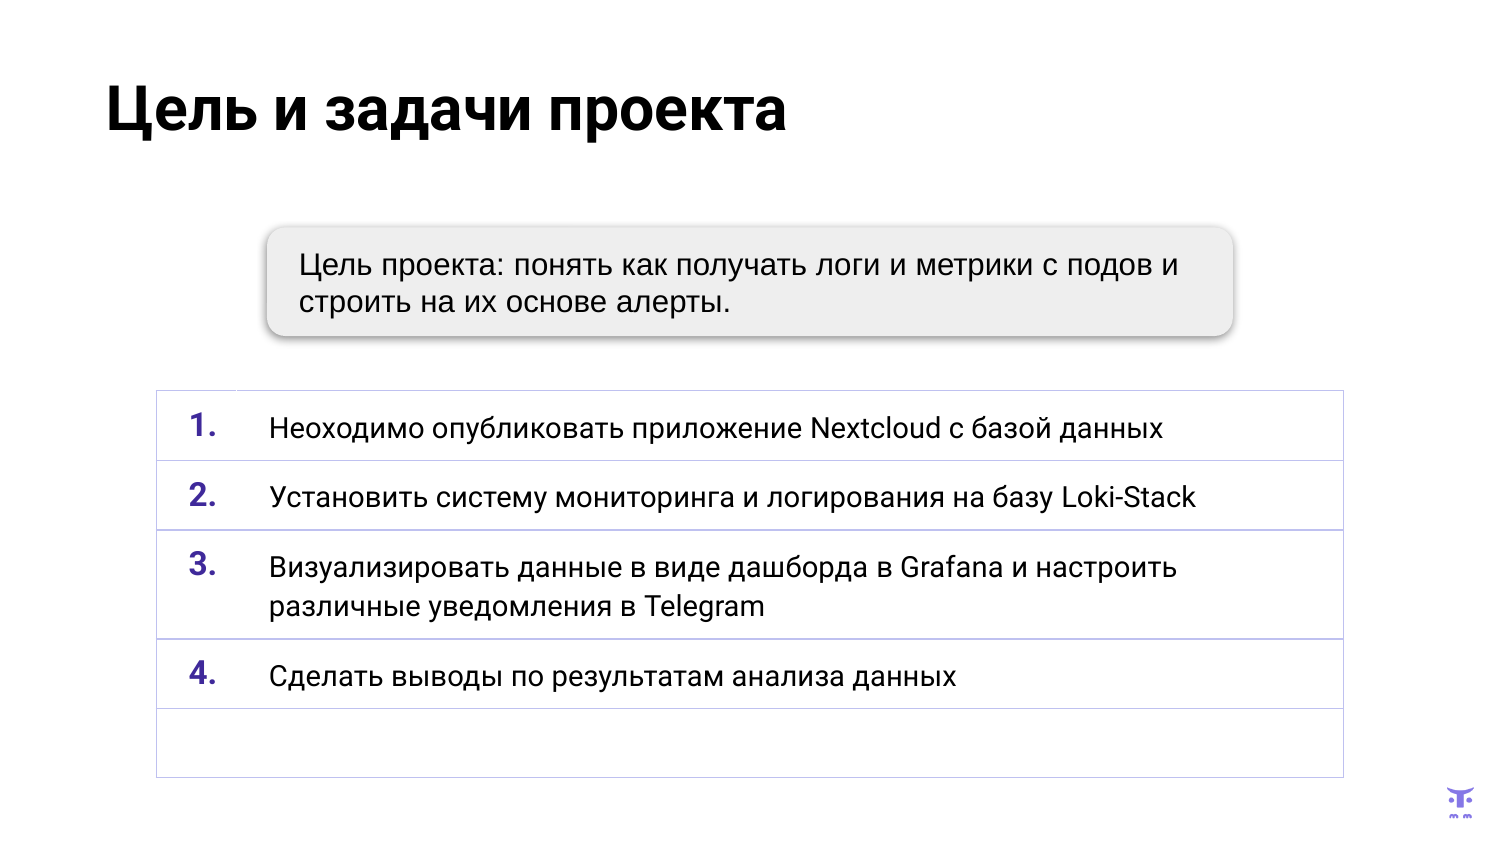

Цель и задачи проекта
Цель проекта: понять как получать логи и метрики с подов и строить на их основе алерты.
| 1. | Неоходимо опубликовать приложение Nextcloud с базой данных |
| --- | --- |
| 2. | Установить систему мониторинга и логирования на базу Loki-Stack |
| 3. | Визуализировать данные в виде дашборда в Grafana и настроить различные уведомления в Telegram |
| 4. | Сделать выводы по результатам анализа данных |
|  |  |